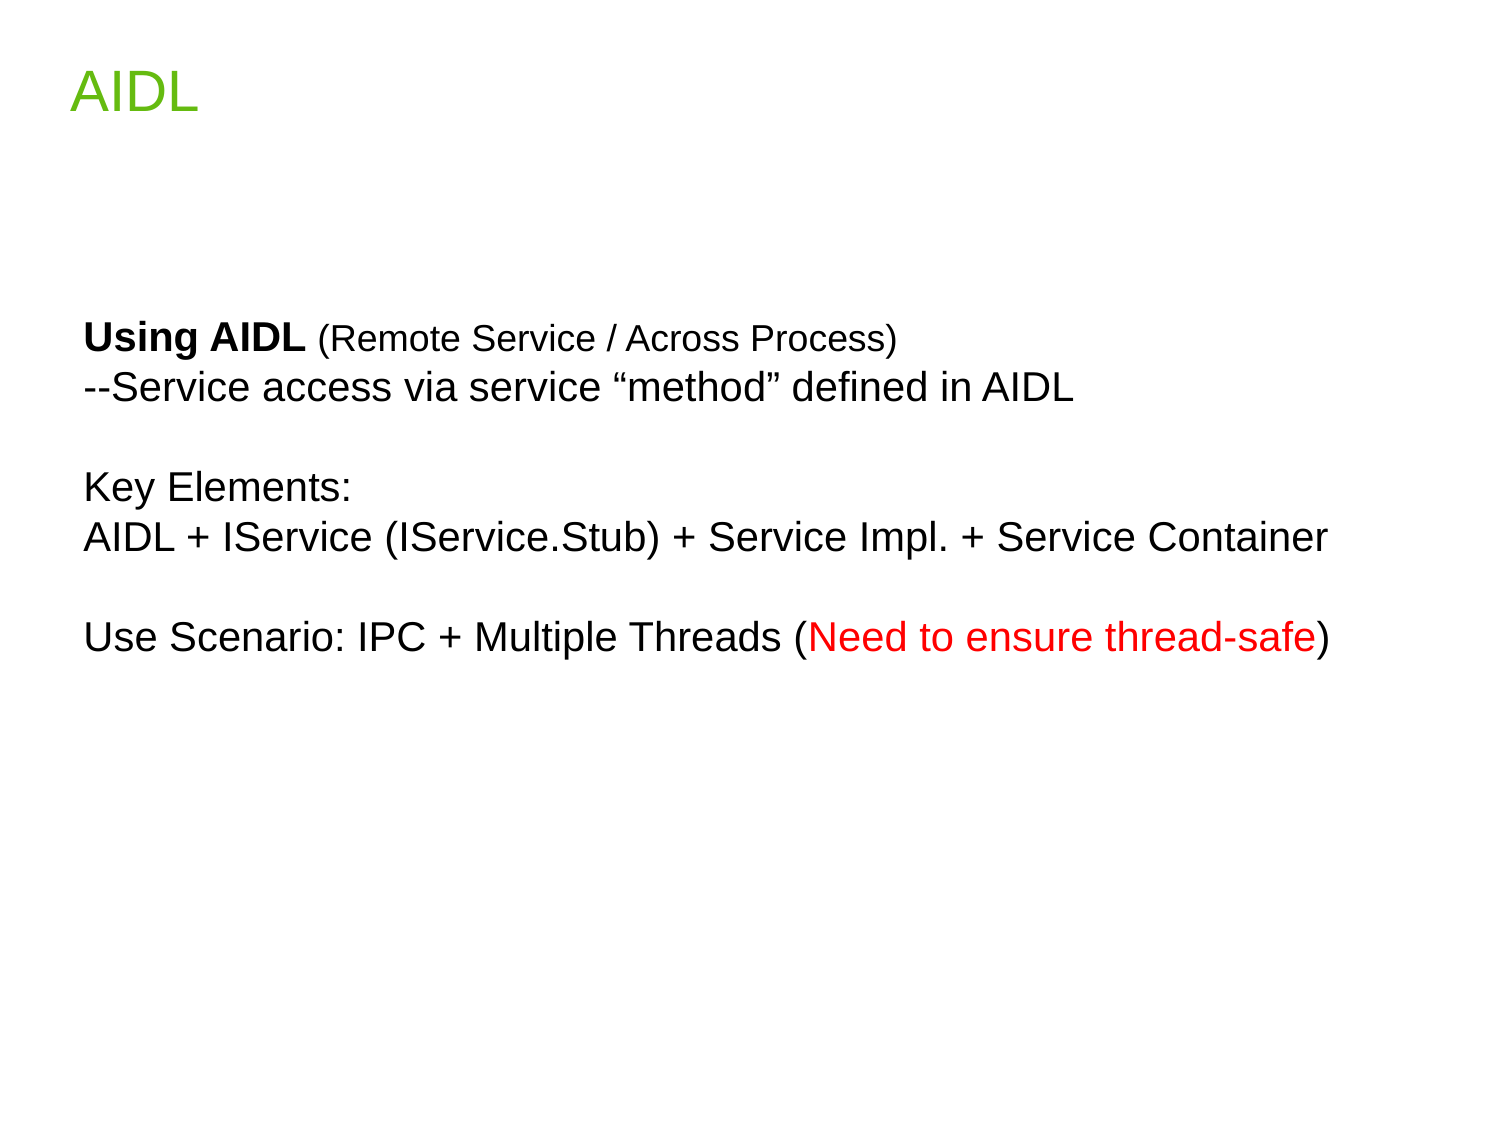

# AIDL
Using AIDL (Remote Service / Across Process)
--Service access via service “method” defined in AIDL

Key Elements:
AIDL + IService (IService.Stub) + Service Impl. + Service Container

Use Scenario: IPC + Multiple Threads (Need to ensure thread-safe)